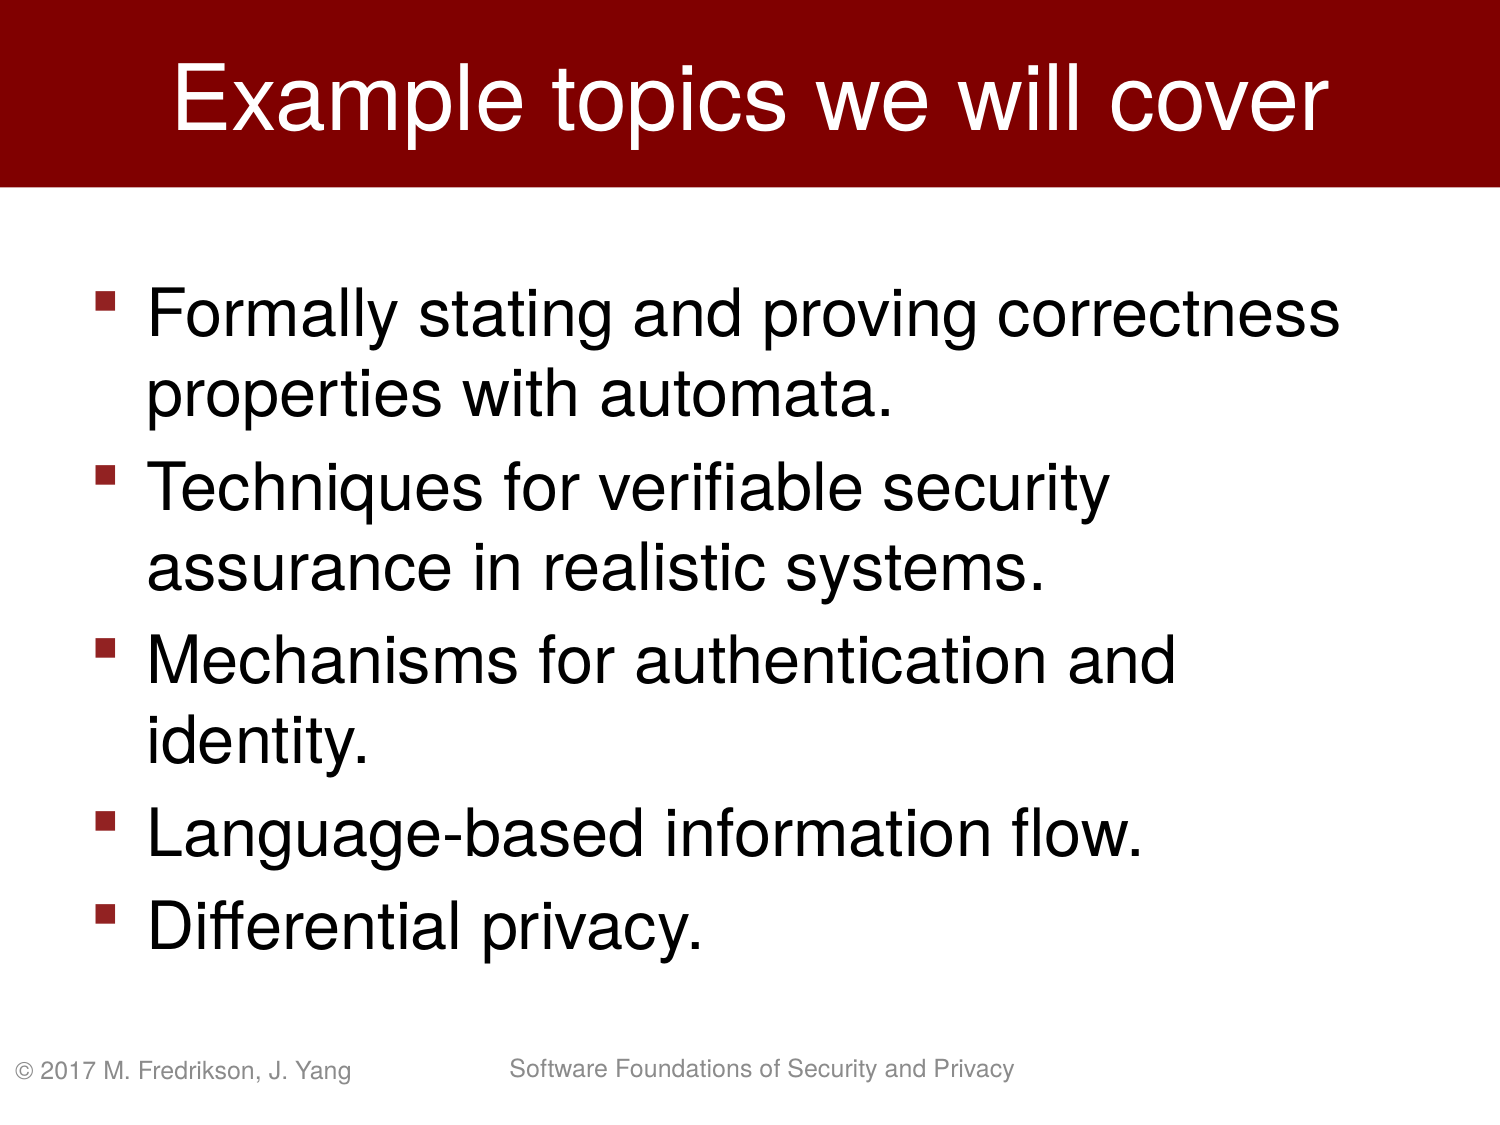

# Example topics we will cover
Formally stating and proving correctness properties with automata.
Techniques for verifiable security assurance in realistic systems.
Mechanisms for authentication and identity.
Language-based information flow.
Differential privacy.
© 2017 M. Fredrikson, J. Yang